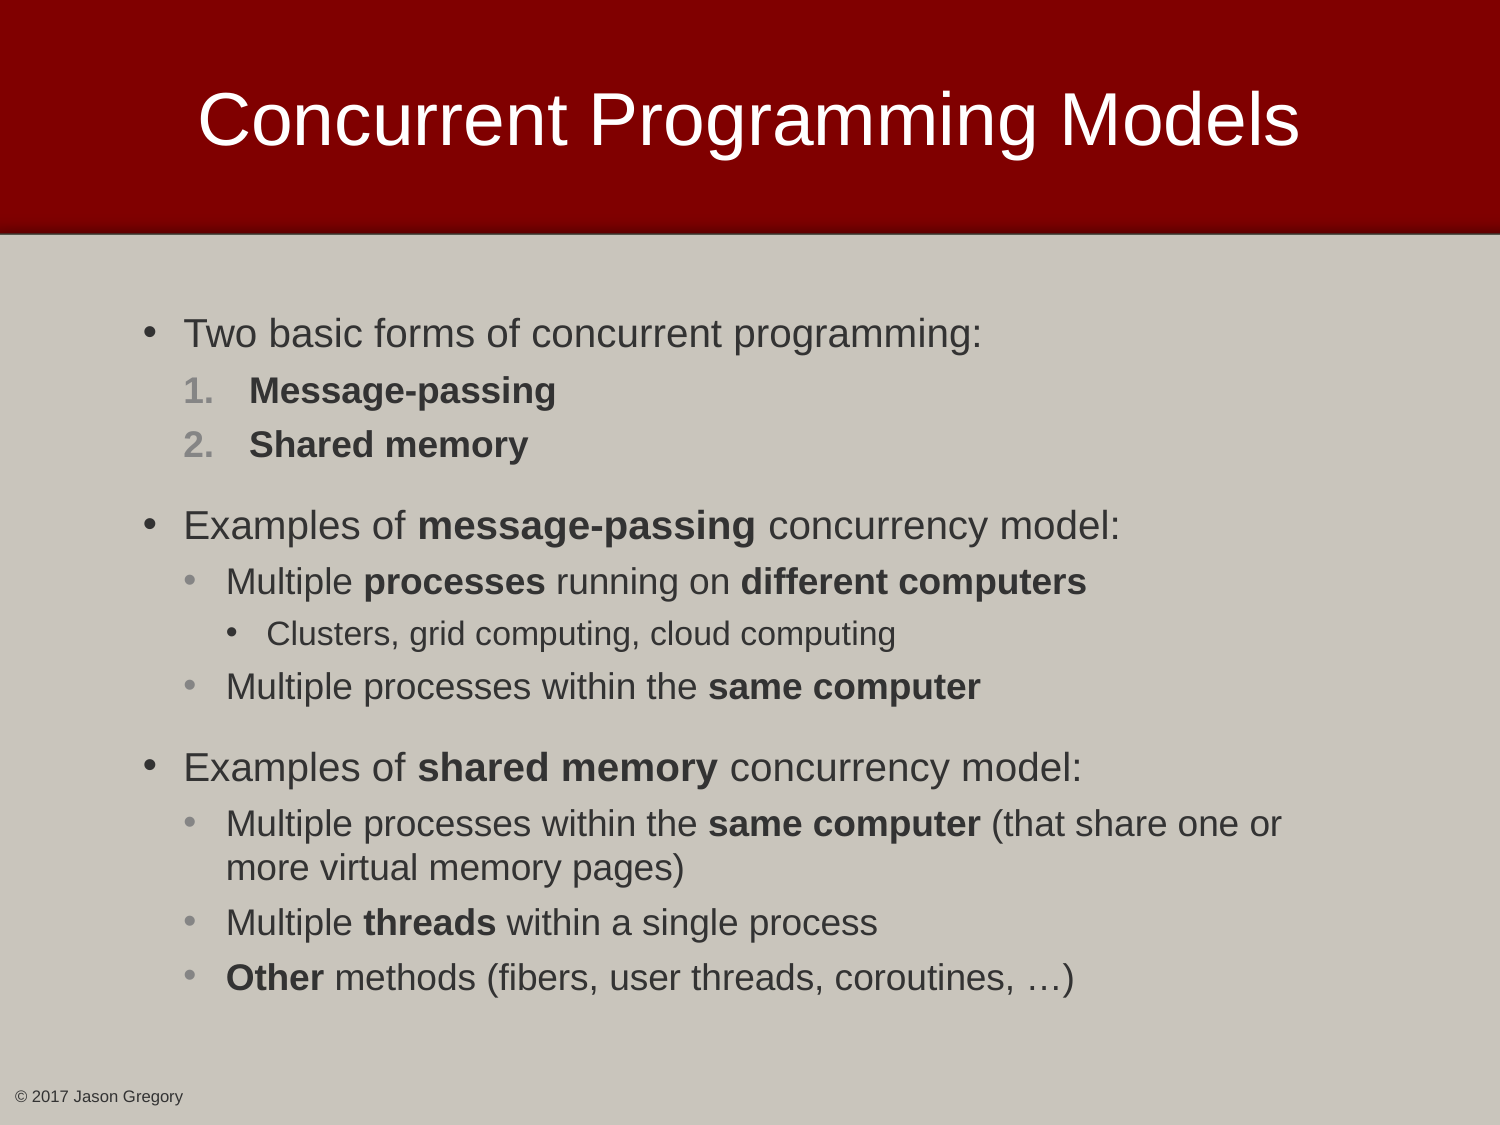

# Concurrent Programming Models
Two basic forms of concurrent programming:
Message-passing
Shared memory
Examples of message-passing concurrency model:
Multiple processes running on different computers
Clusters, grid computing, cloud computing
Multiple processes within the same computer
Examples of shared memory concurrency model:
Multiple processes within the same computer (that share one or more virtual memory pages)
Multiple threads within a single process
Other methods (fibers, user threads, coroutines, …)
© 2017 Jason Gregory